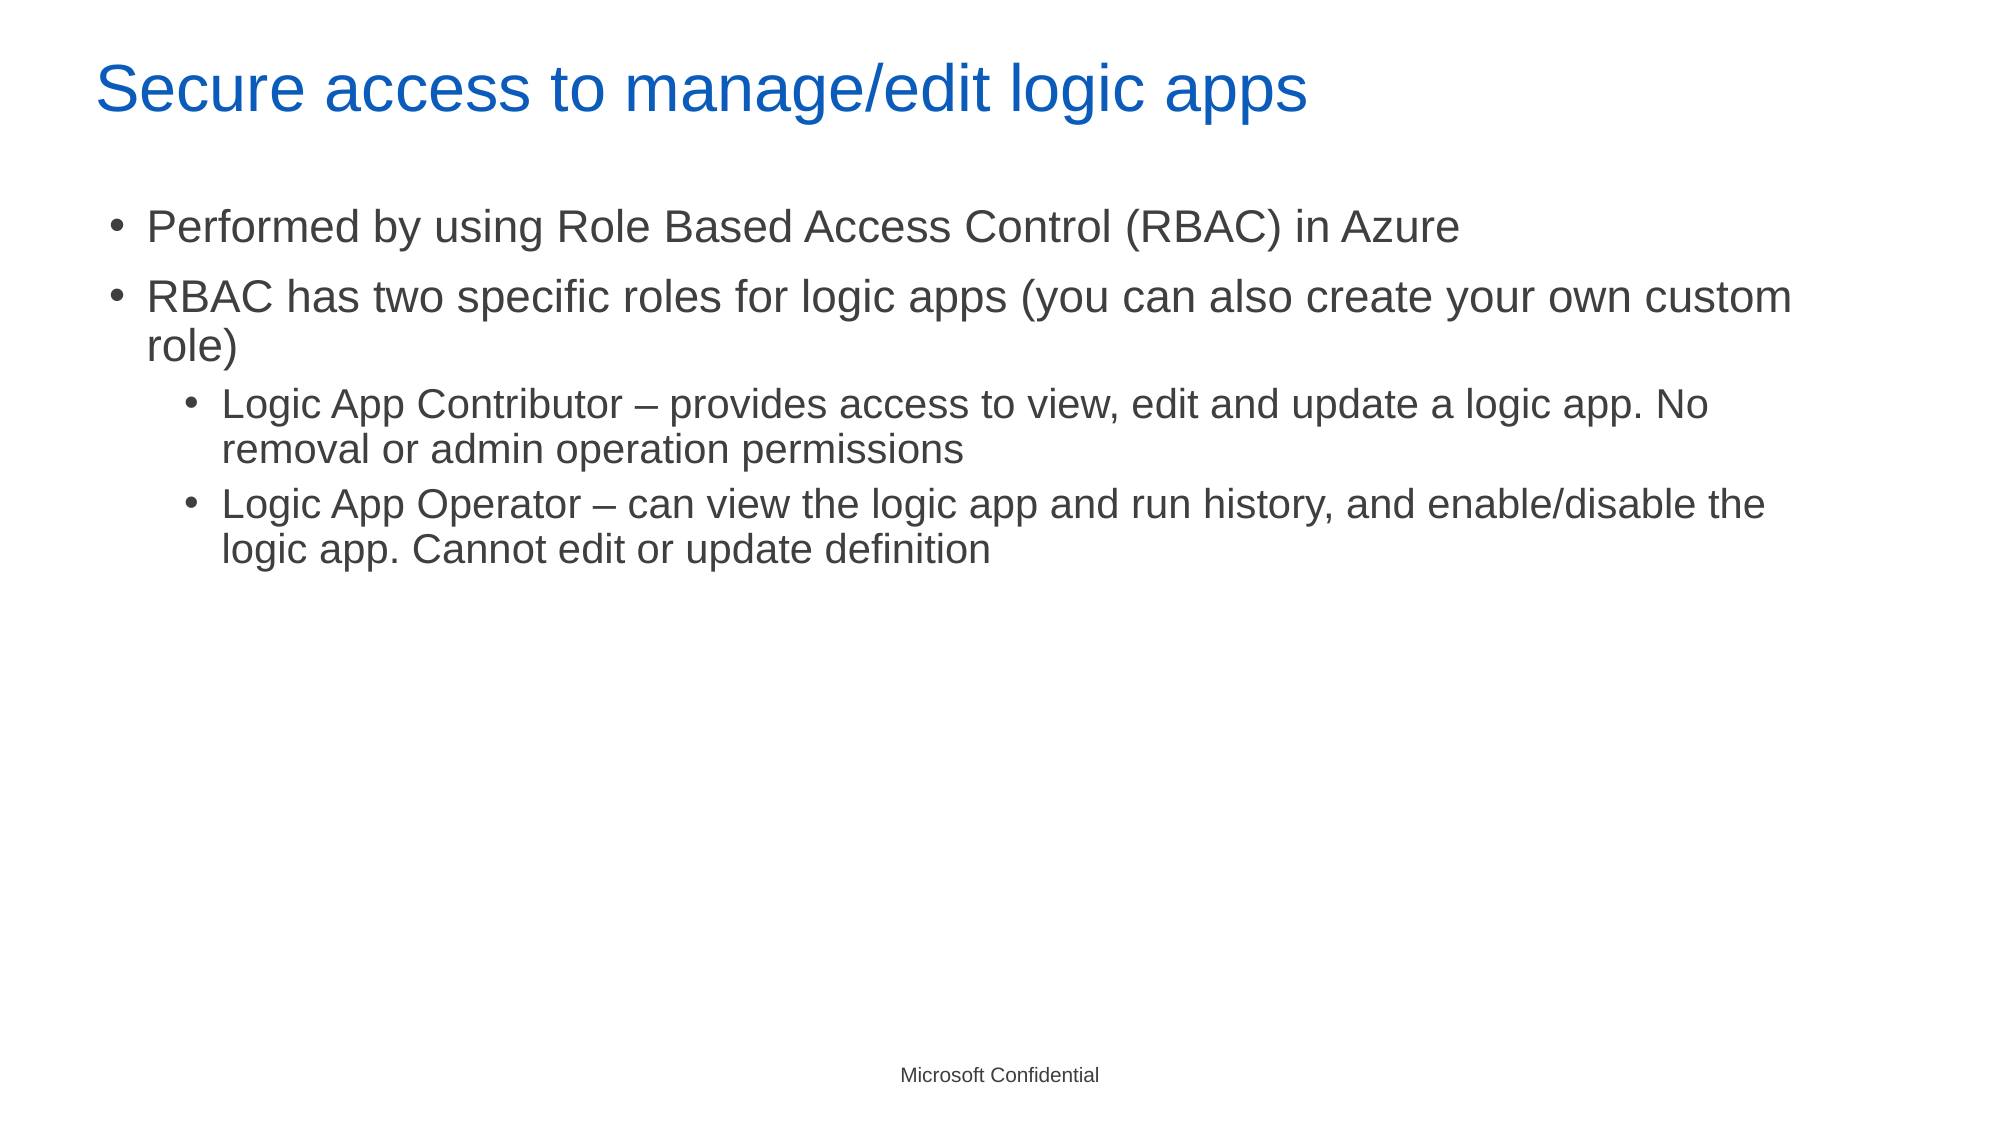

# Secure access to manage/edit logic apps
Performed by using Role Based Access Control (RBAC) in Azure
RBAC has two specific roles for logic apps (you can also create your own custom role)
Logic App Contributor – provides access to view, edit and update a logic app. No removal or admin operation permissions
Logic App Operator – can view the logic app and run history, and enable/disable the logic app. Cannot edit or update definition